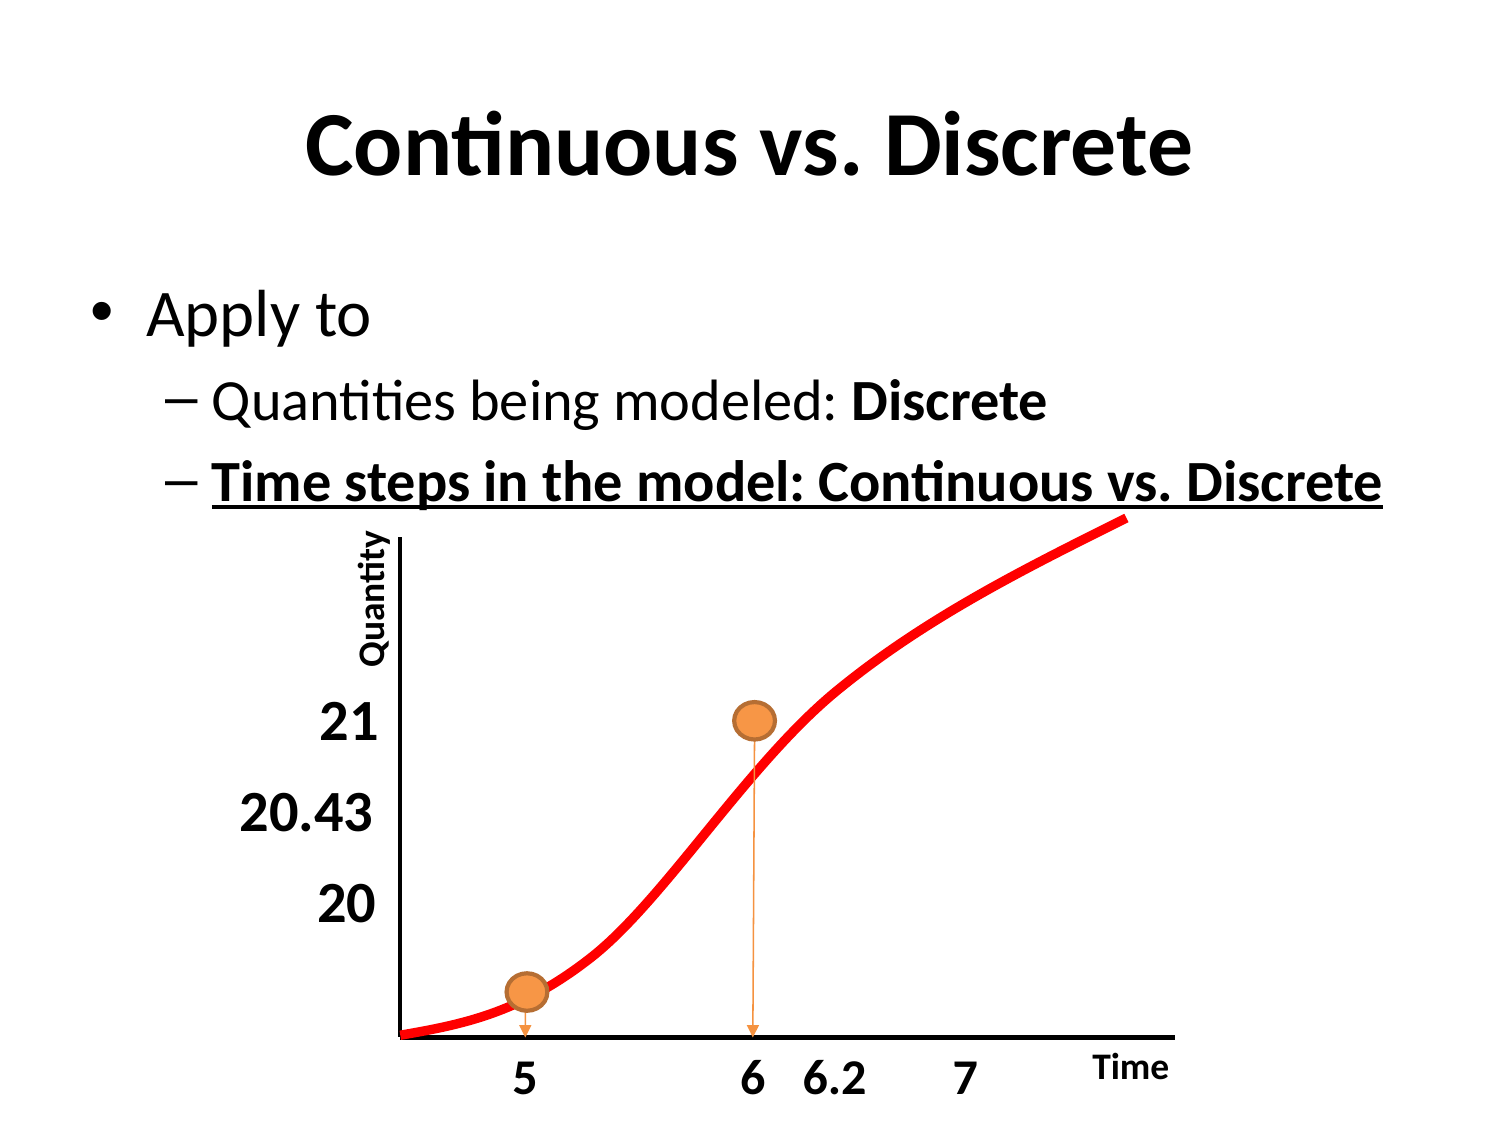

# Continuous vs. Discrete
Apply to
Quantities being modeled: Discrete
Time steps in the model: Continuous vs. Discrete

Quantity
21

20.43
20

Time
5
6
6.2
7